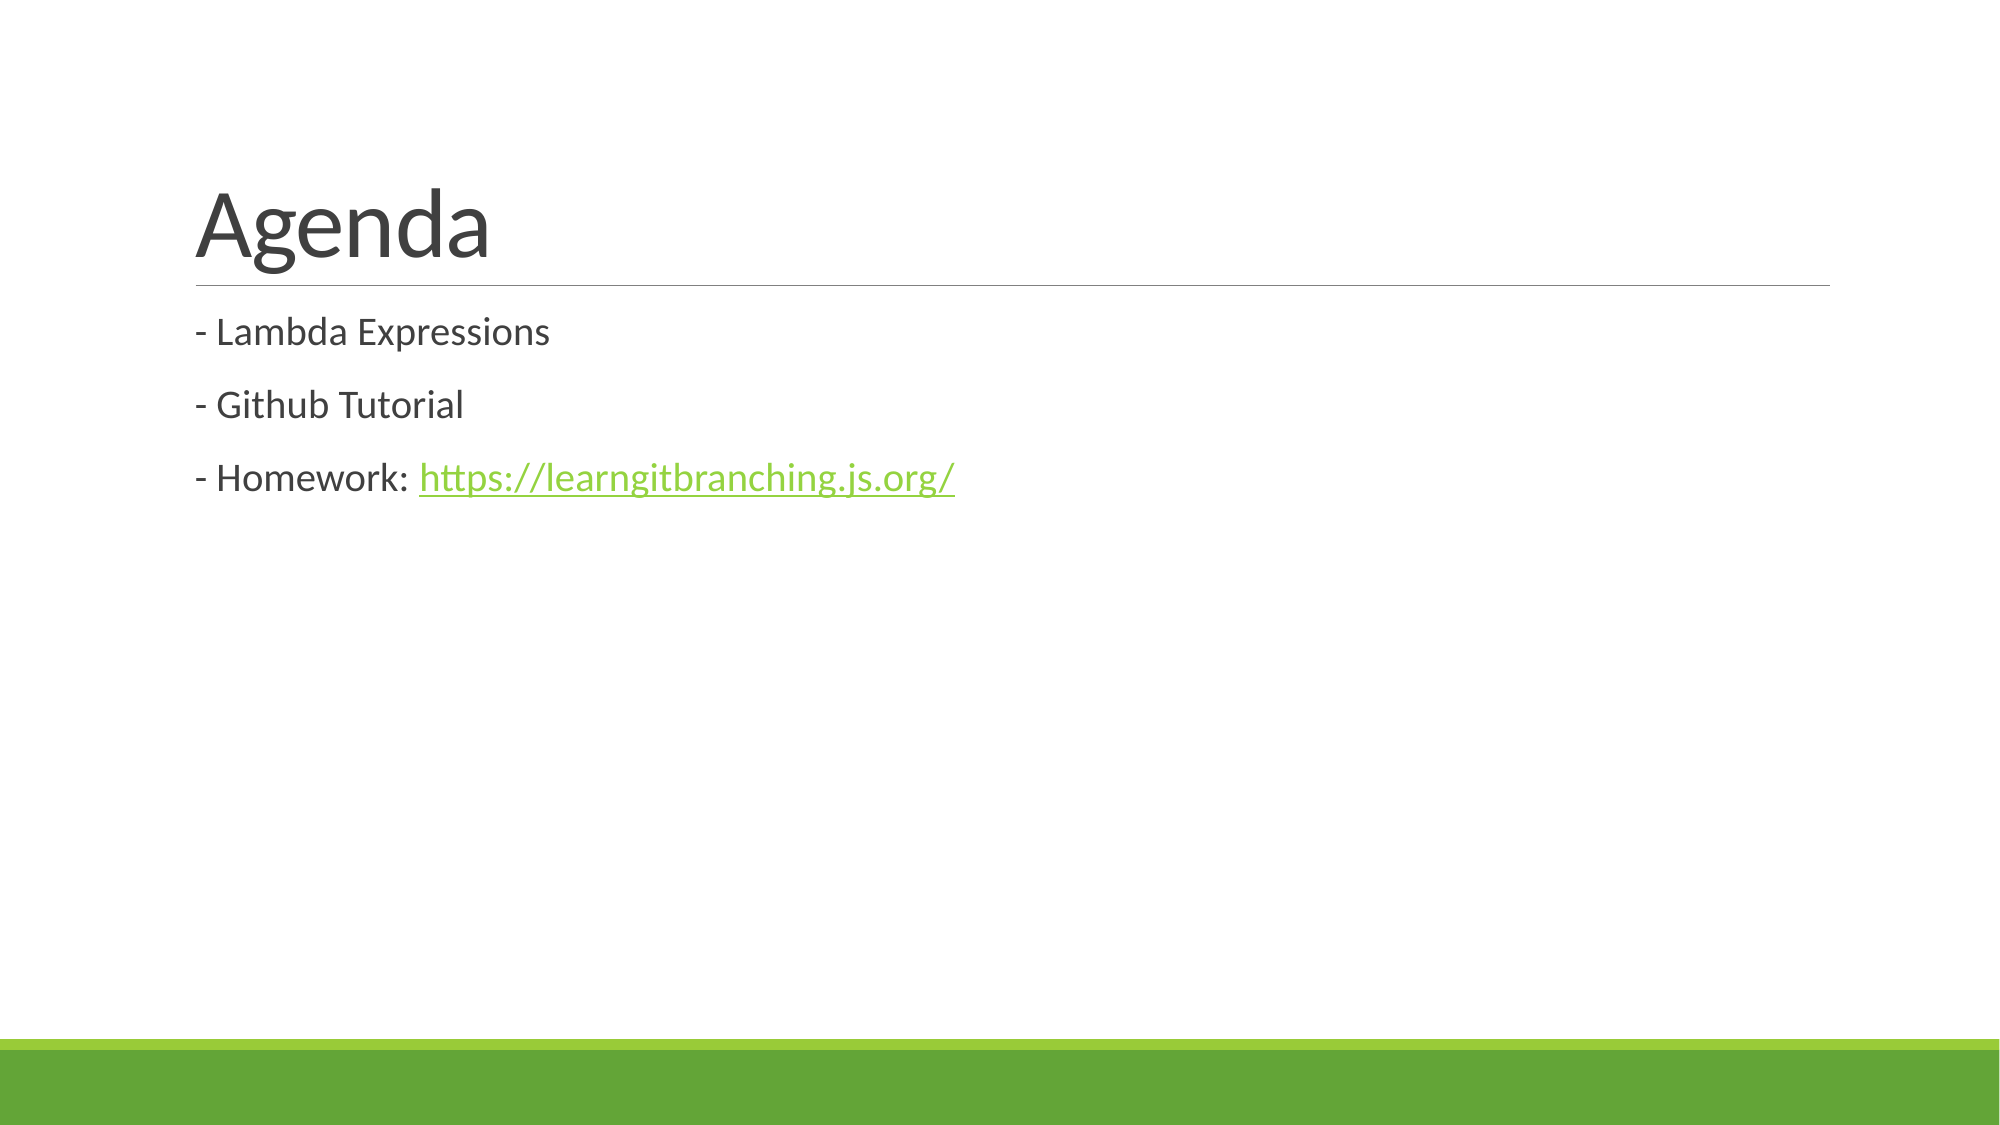

# Agenda
- Lambda Expressions
- Github Tutorial
- Homework: https://learngitbranching.js.org/